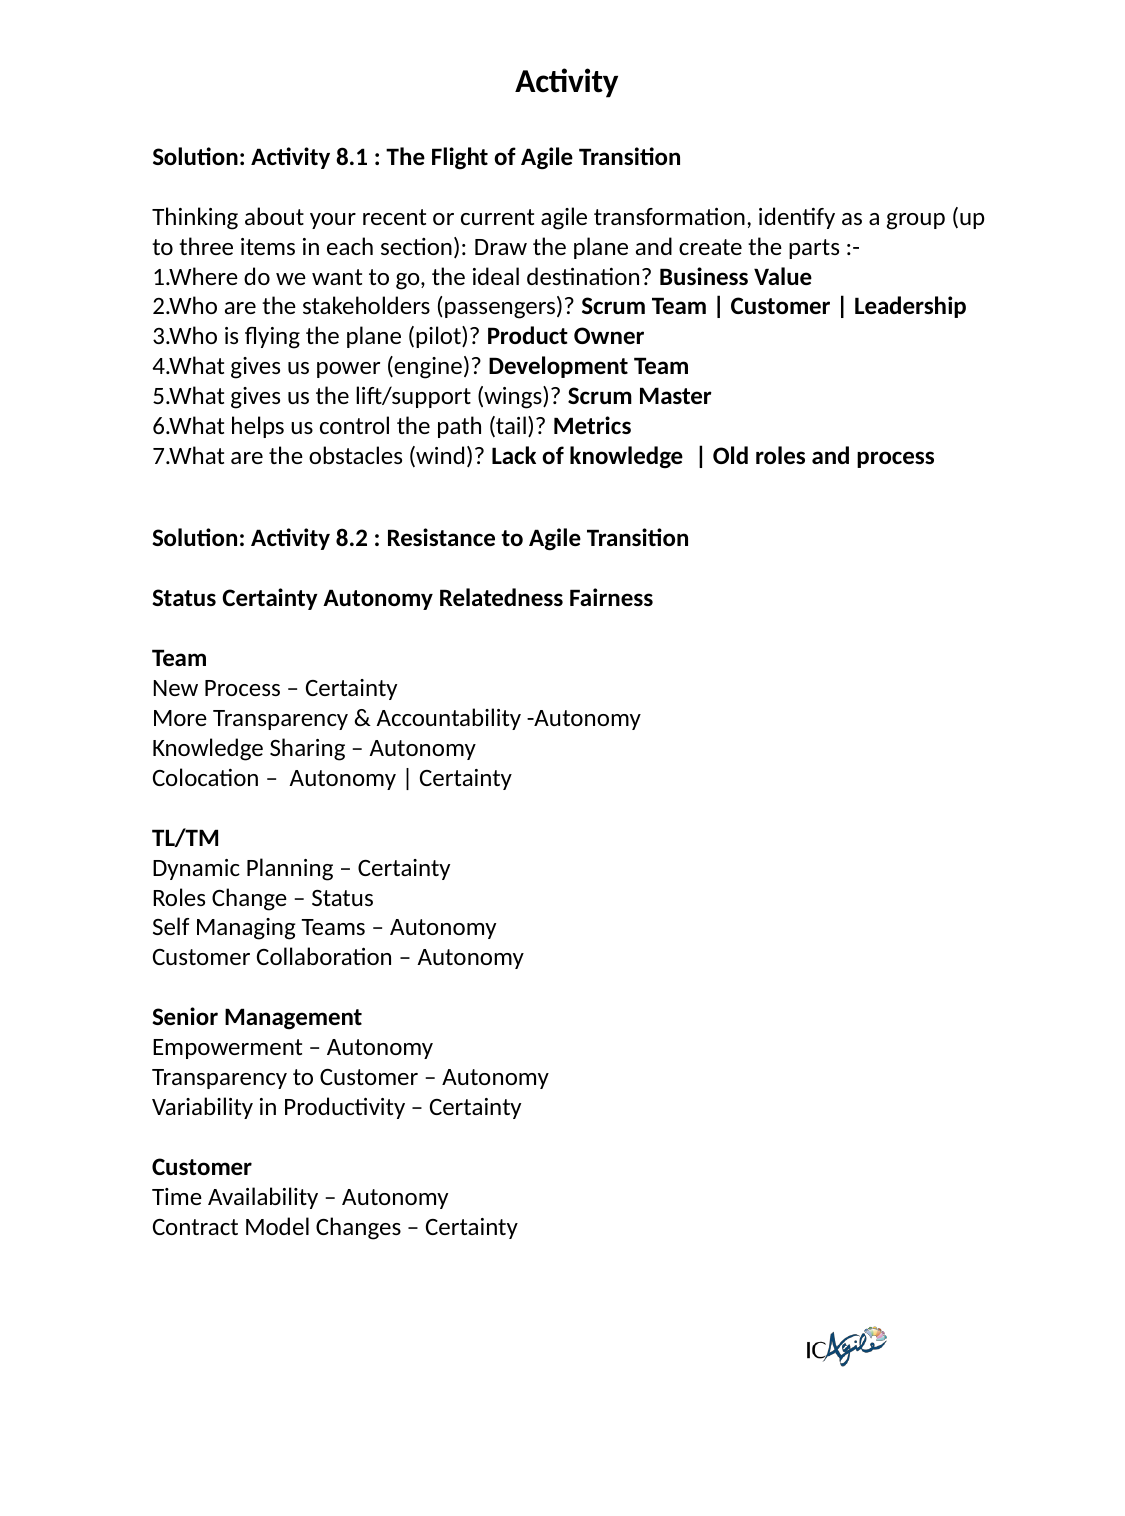

Activity
Solution: Activity 8.1 : The Flight of Agile Transition

Thinking about your recent or current agile transformation, identify as a group (up to three items in each section): Draw the plane and create the parts :-
1.Where do we want to go, the ideal destination? Business Value
2.Who are the stakeholders (passengers)? Scrum Team | Customer | Leadership
3.Who is flying the plane (pilot)? Product Owner
4.What gives us power (engine)? Development Team
5.What gives us the lift/support (wings)? Scrum Master
6.What helps us control the path (tail)? Metrics
7.What are the obstacles (wind)? Lack of knowledge  | Old roles and process
Solution: Activity 8.2 : Resistance to Agile Transition

Status Certainty Autonomy Relatedness Fairness

Team
New Process – Certainty
More Transparency & Accountability -Autonomy
Knowledge Sharing – Autonomy
Colocation –  Autonomy | Certainty

TL/TM
Dynamic Planning – Certainty
Roles Change – Status
Self Managing Teams – Autonomy
Customer Collaboration – Autonomy

Senior Management
Empowerment – Autonomy
Transparency to Customer – Autonomy
Variability in Productivity – Certainty

Customer
Time Availability – Autonomy
Contract Model Changes – Certainty